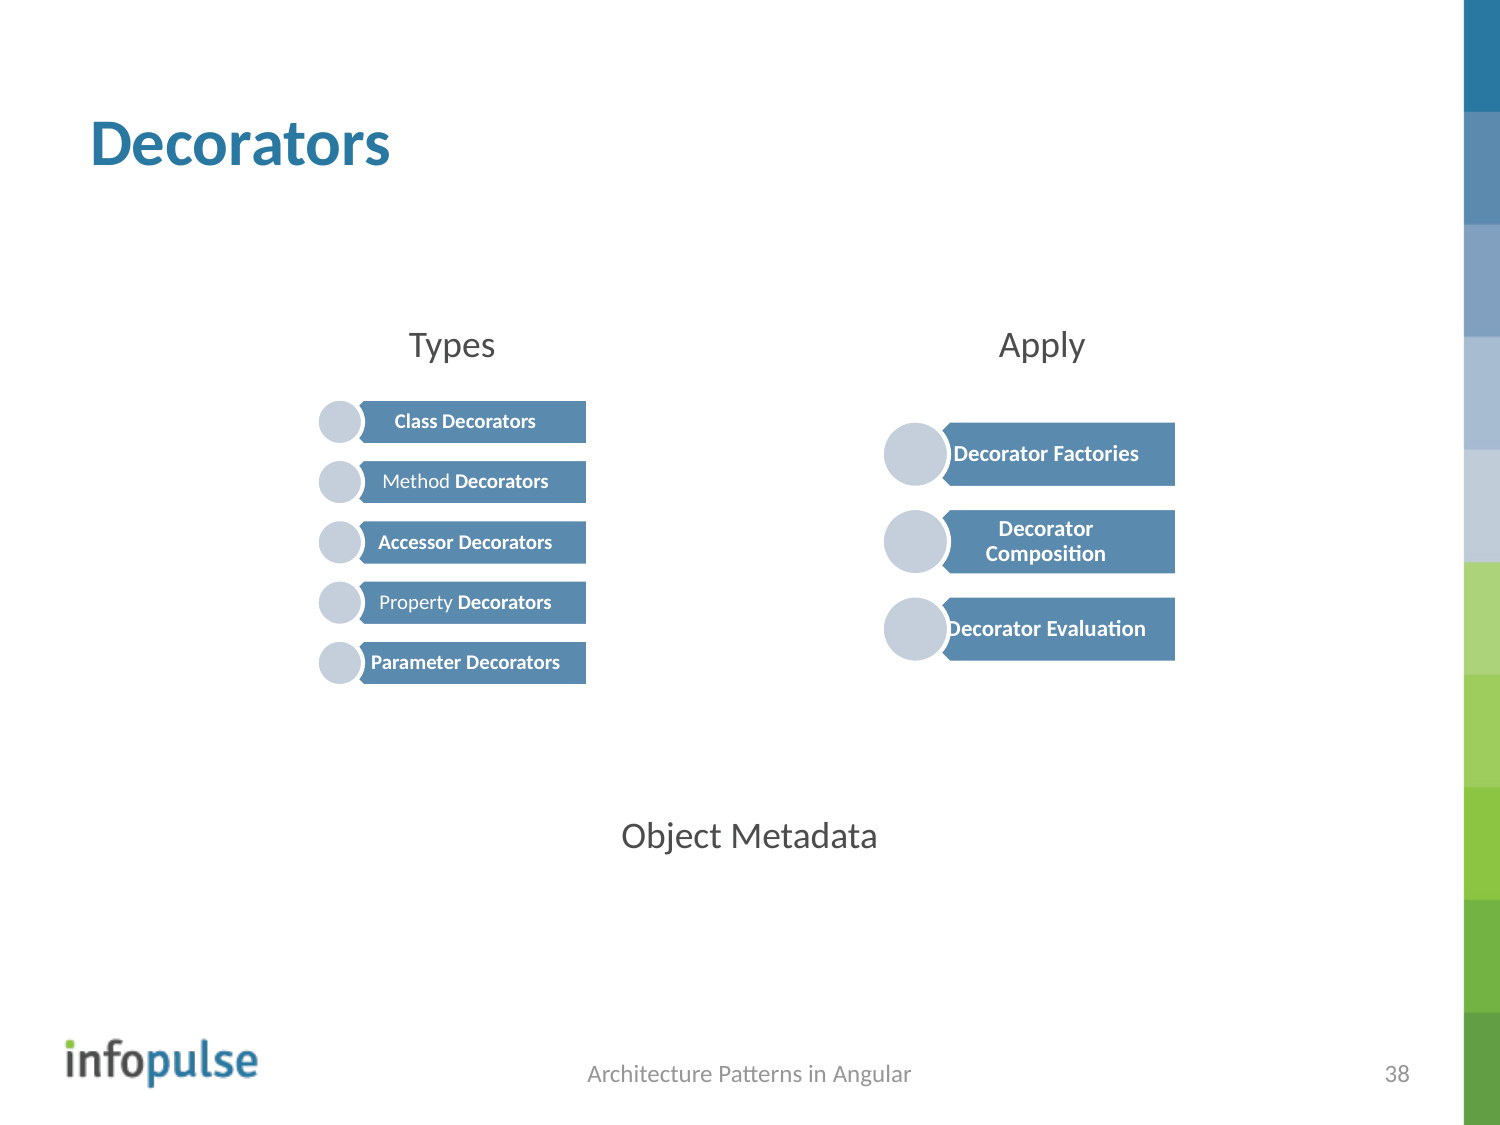

# Decorators
Types
Apply
Class Decorators
Method Decorators
Accessor Decorators
Property Decorators
Parameter Decorators
Decorator Factories
Decorator Composition
Decorator Evaluation
Object Metadata
Architecture Patterns in Angular
38